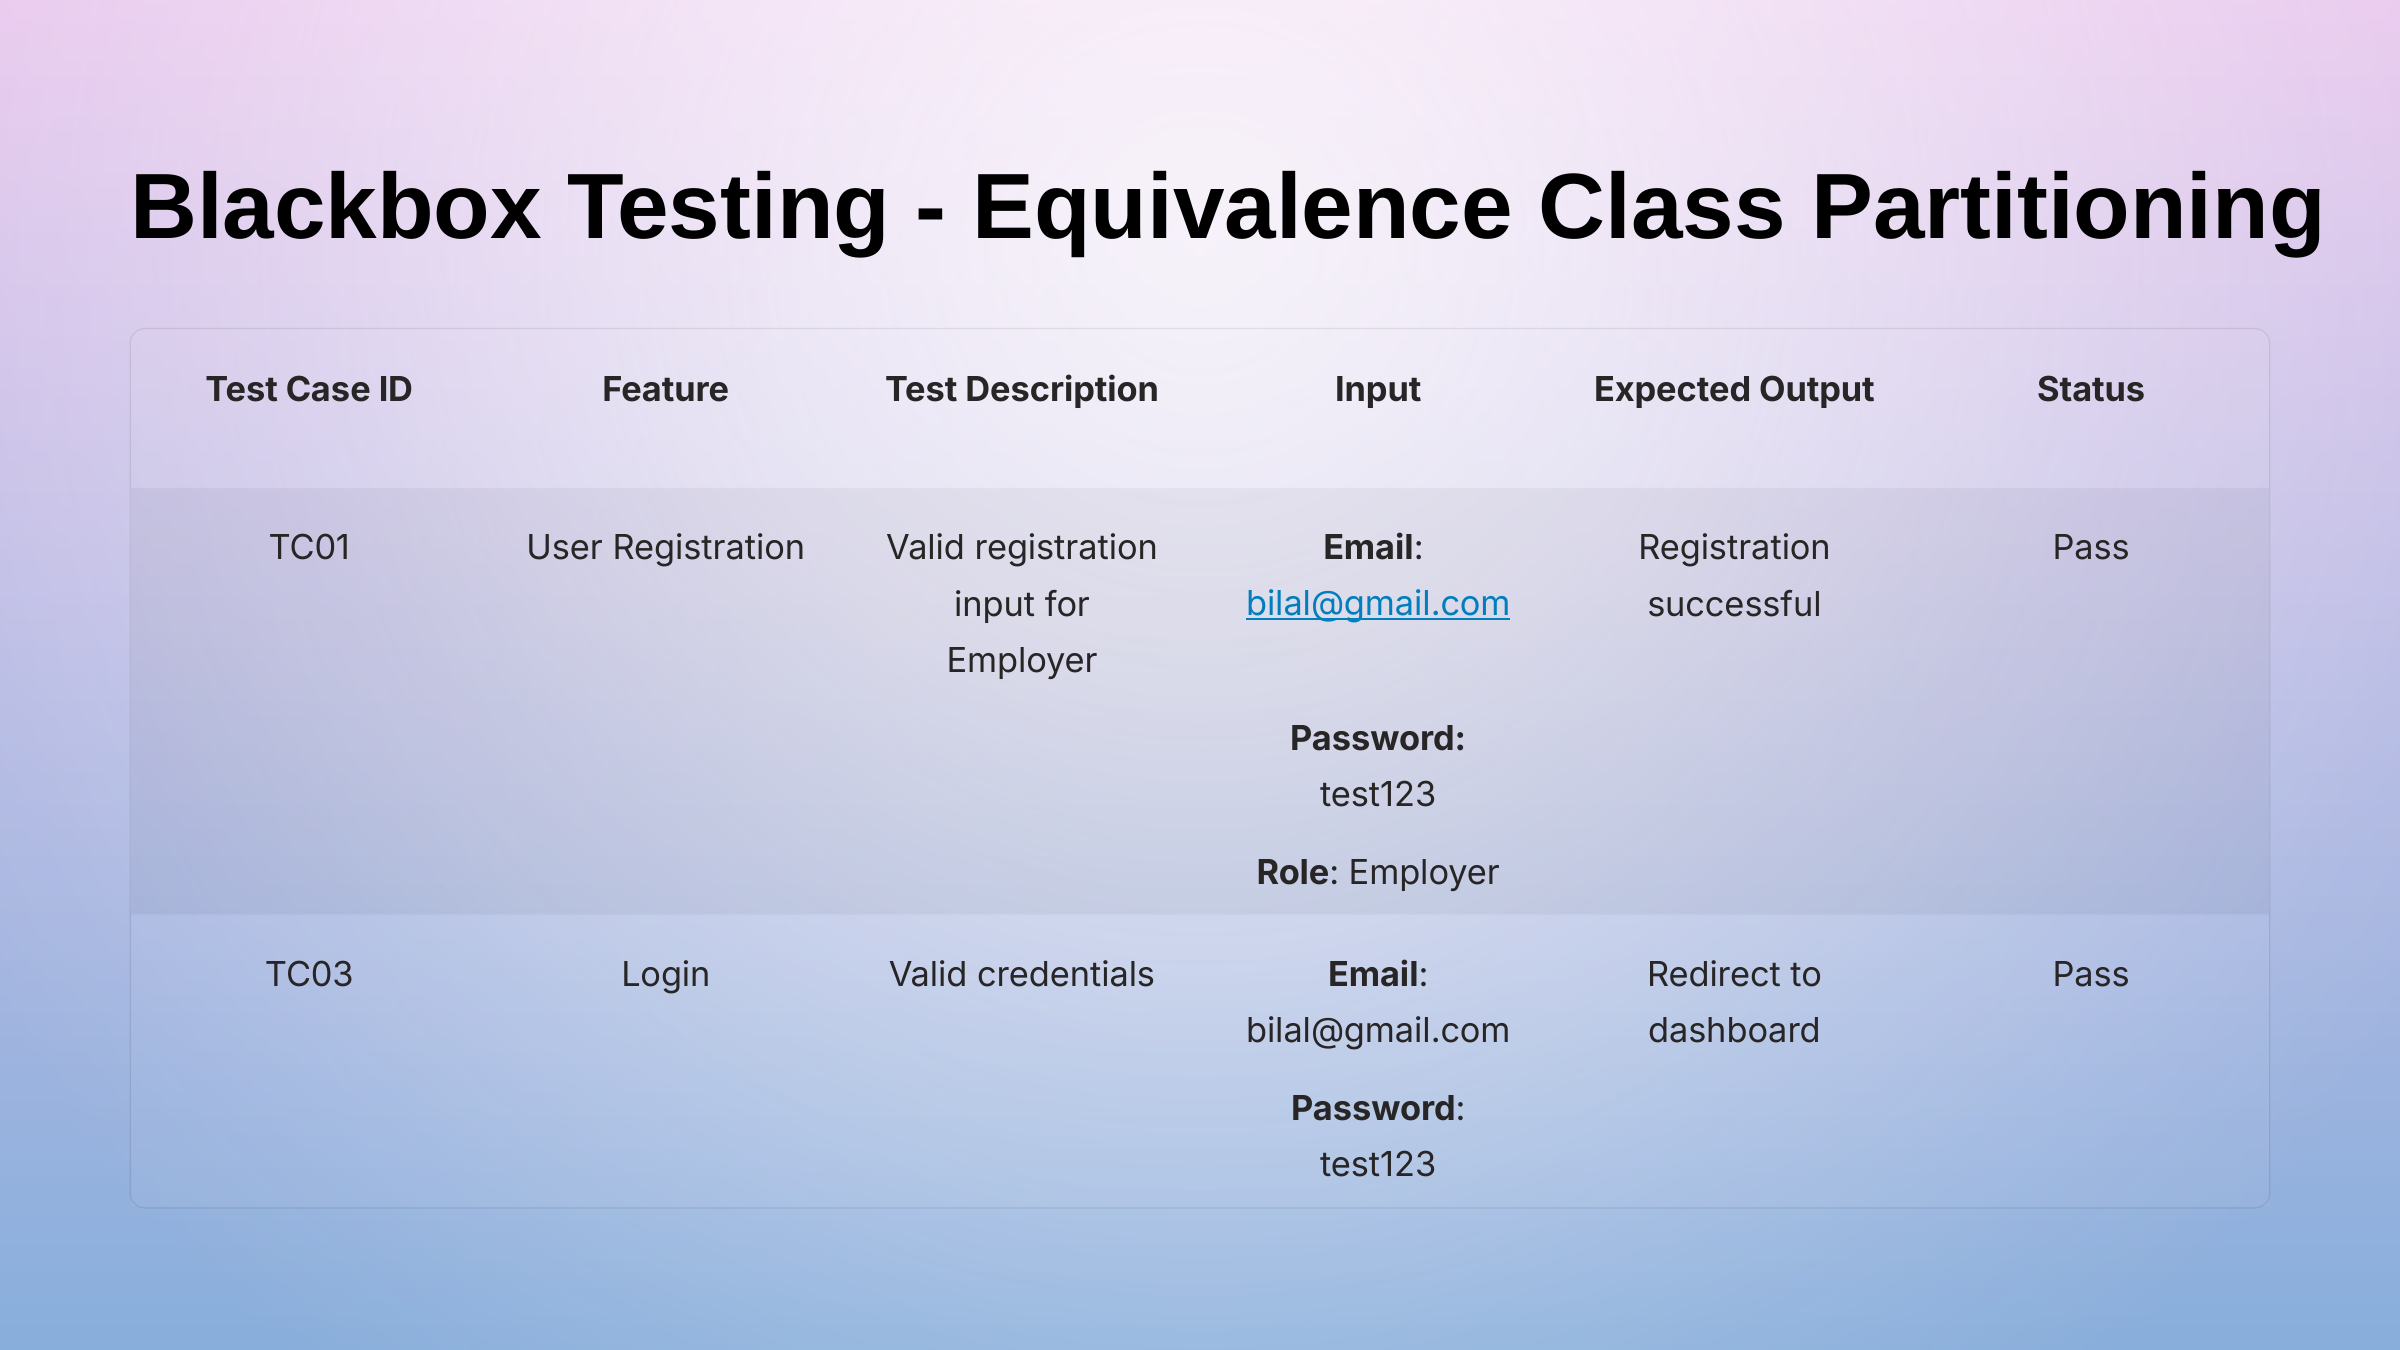

Blackbox Testing - Equivalence Class Partitioning

Test Case ID
Feature
Test Description
Input
Expected Output
Status

TC01
User Registration
Valid registration input for Employer
Email: bilal@gmail.com
Registration successful
Pass
Password: test123
Role: Employer

TC03
Login
Valid credentials
Email: bilal@gmail.com
Redirect to dashboard
Pass
Password: test123